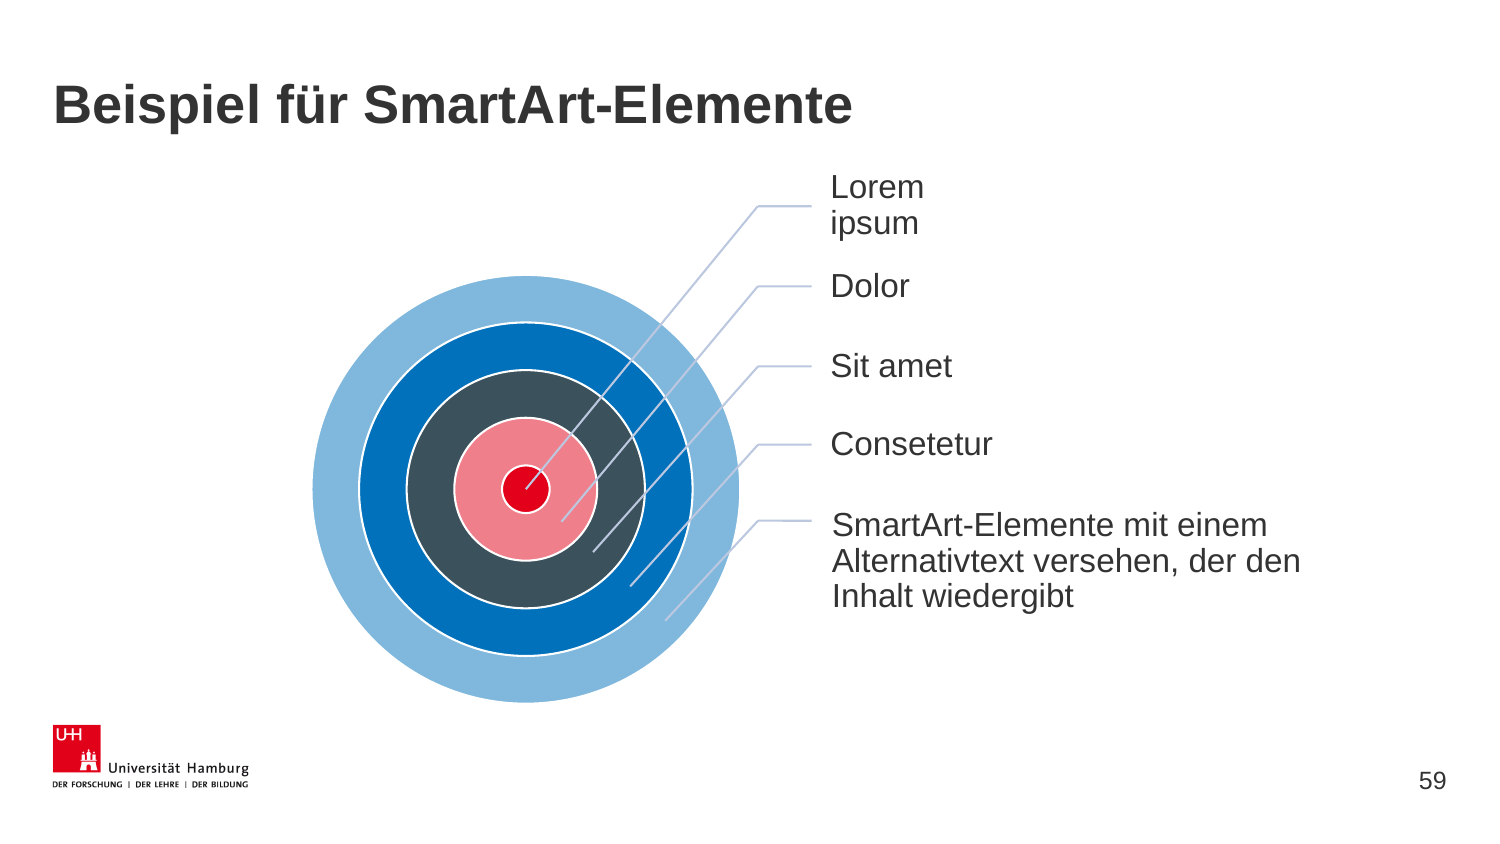

# Beispiel für SmartArt-Elemente
Lorem ipsum
Dolor
Sit amet
Consetetur
SmartArt-Elemente mit einem Alternativtext versehen, der den Inhalt wiedergibt
59